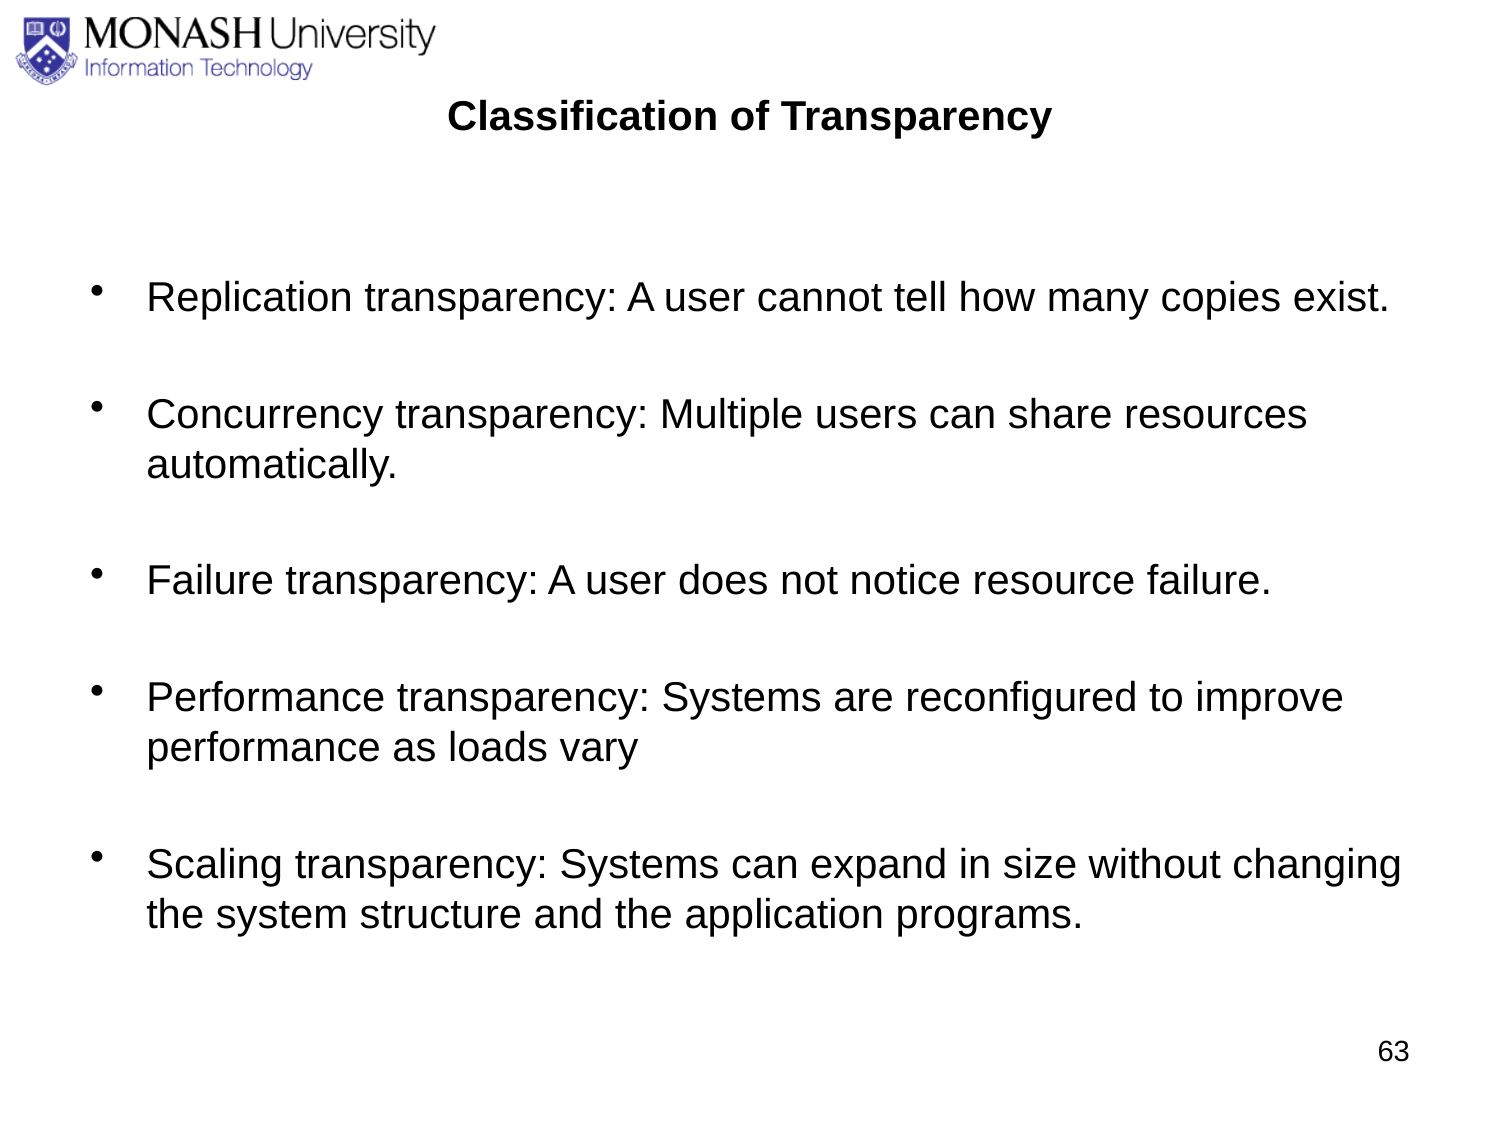

# Classification of Transparency
Replication transparency: A user cannot tell how many copies exist.

Concurrency transparency: Multiple users can share resources automatically.

Failure transparency: A user does not notice resource failure.

Performance transparency: Systems are reconfigured to improve performance as loads vary

Scaling transparency: Systems can expand in size without changing the system structure and the application programs.

63